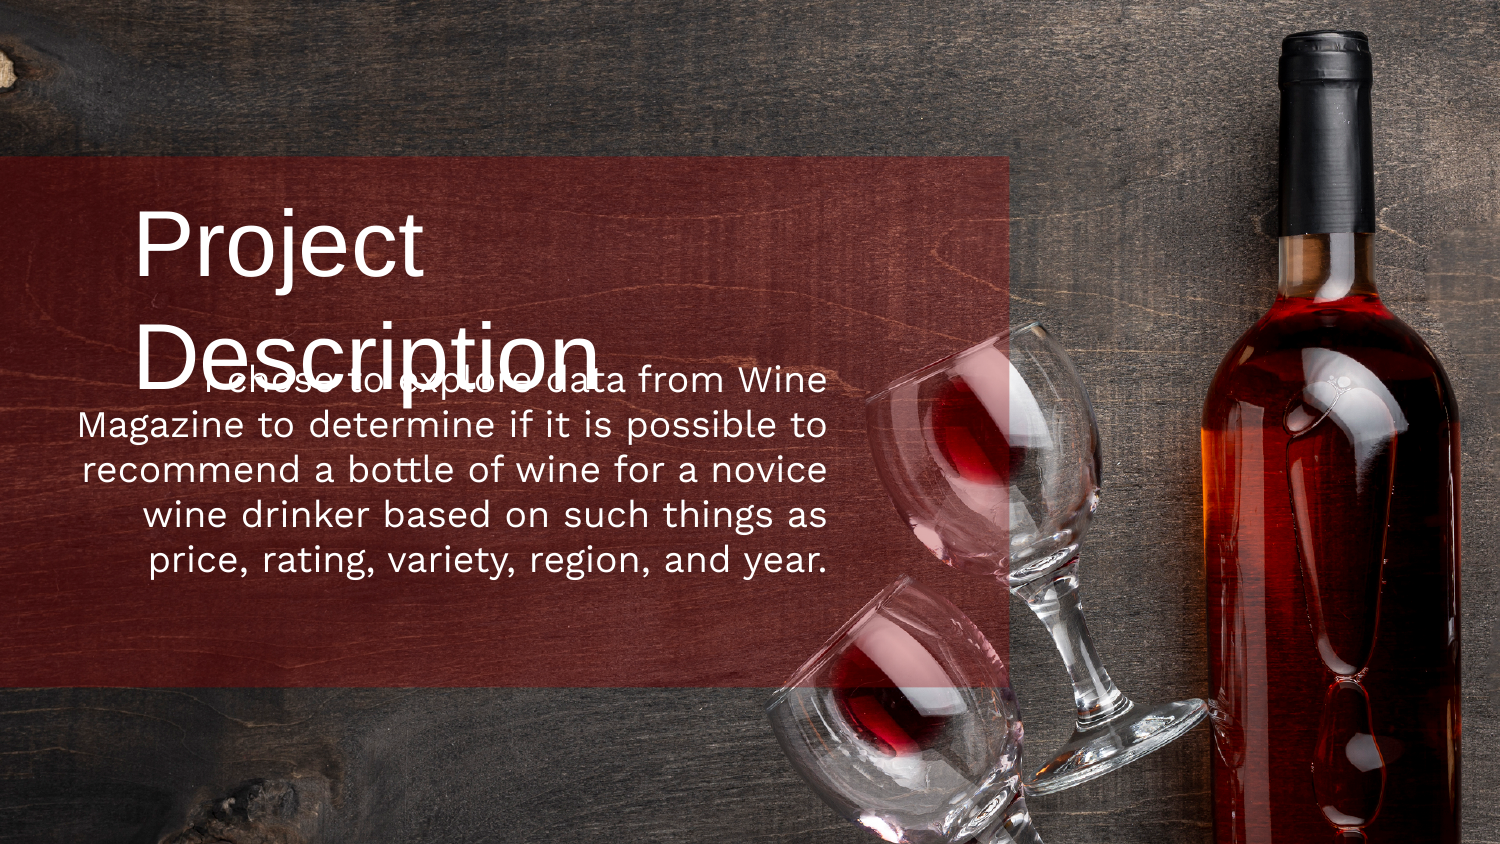

# Project Description
I chose to explore data from Wine Magazine to determine if it is possible to recommend a bottle of wine for a novice wine drinker based on such things as price, rating, variety, region, and year.